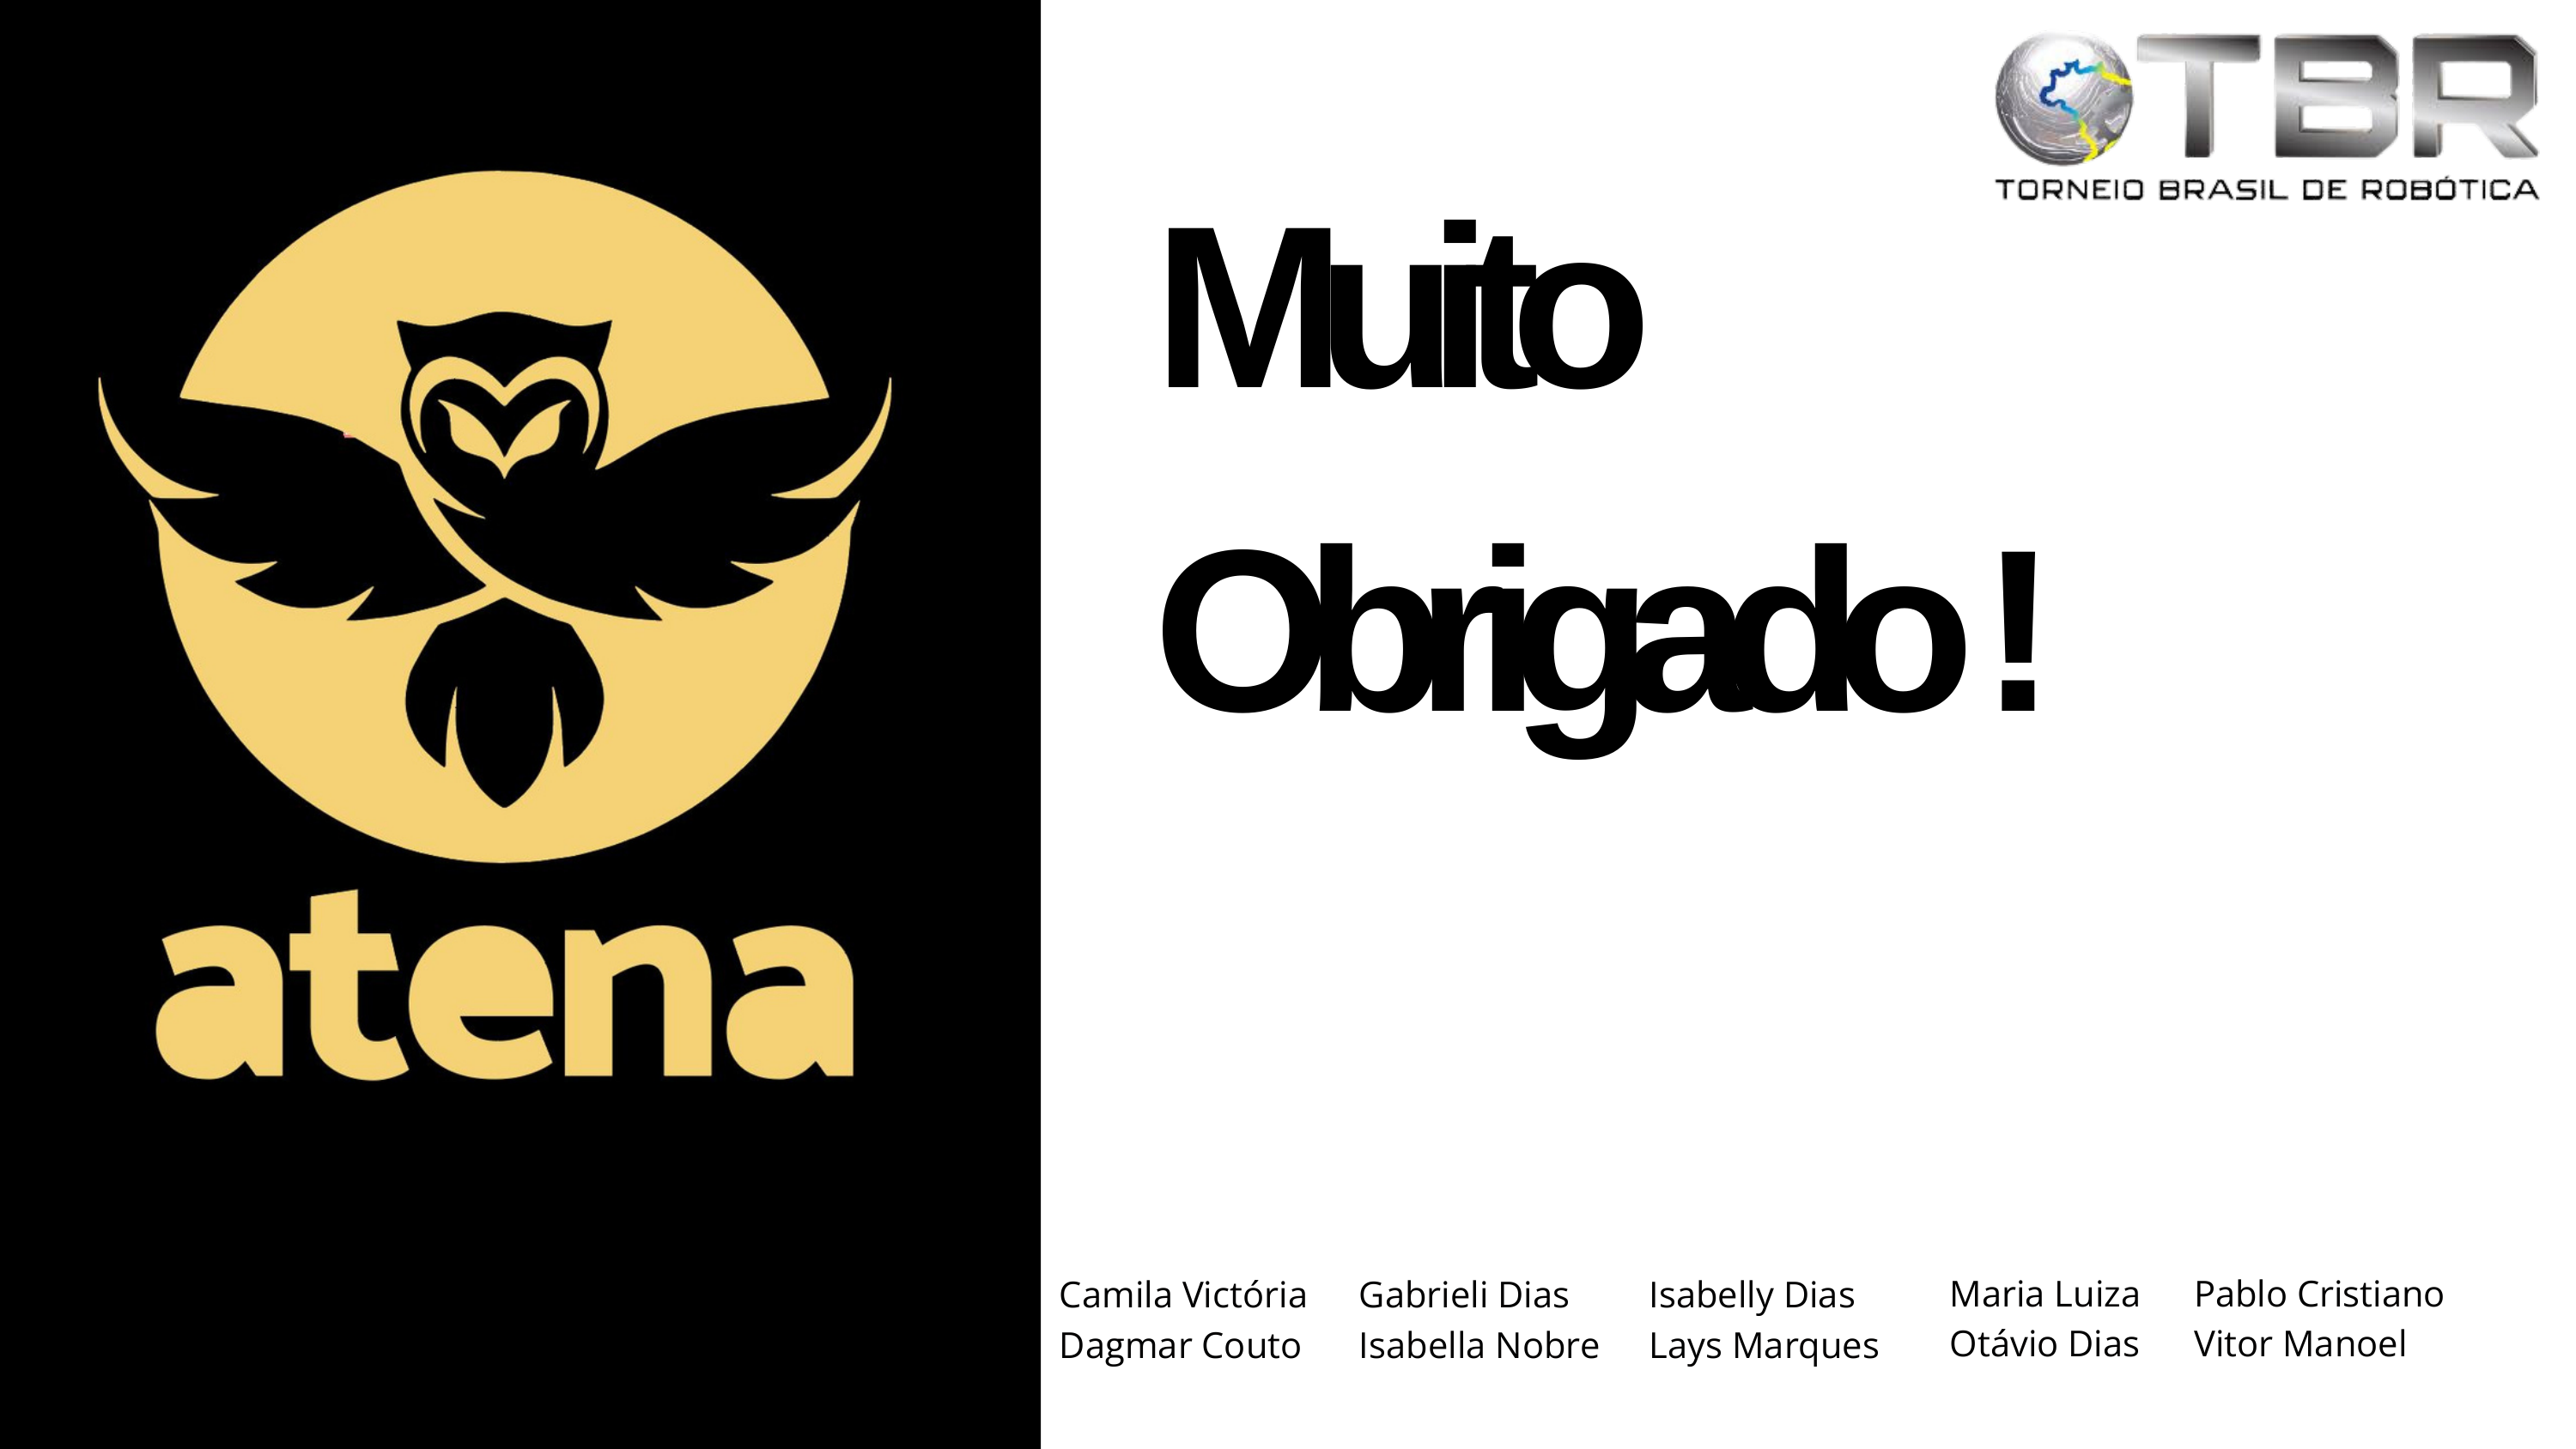

Muito
Obrigado !
Maria Luiza
Otávio Dias
Pablo Cristiano
Vitor Manoel
Camila Victória
Dagmar Couto
Gabrieli Dias
Isabella Nobre
Isabelly Dias
Lays Marques